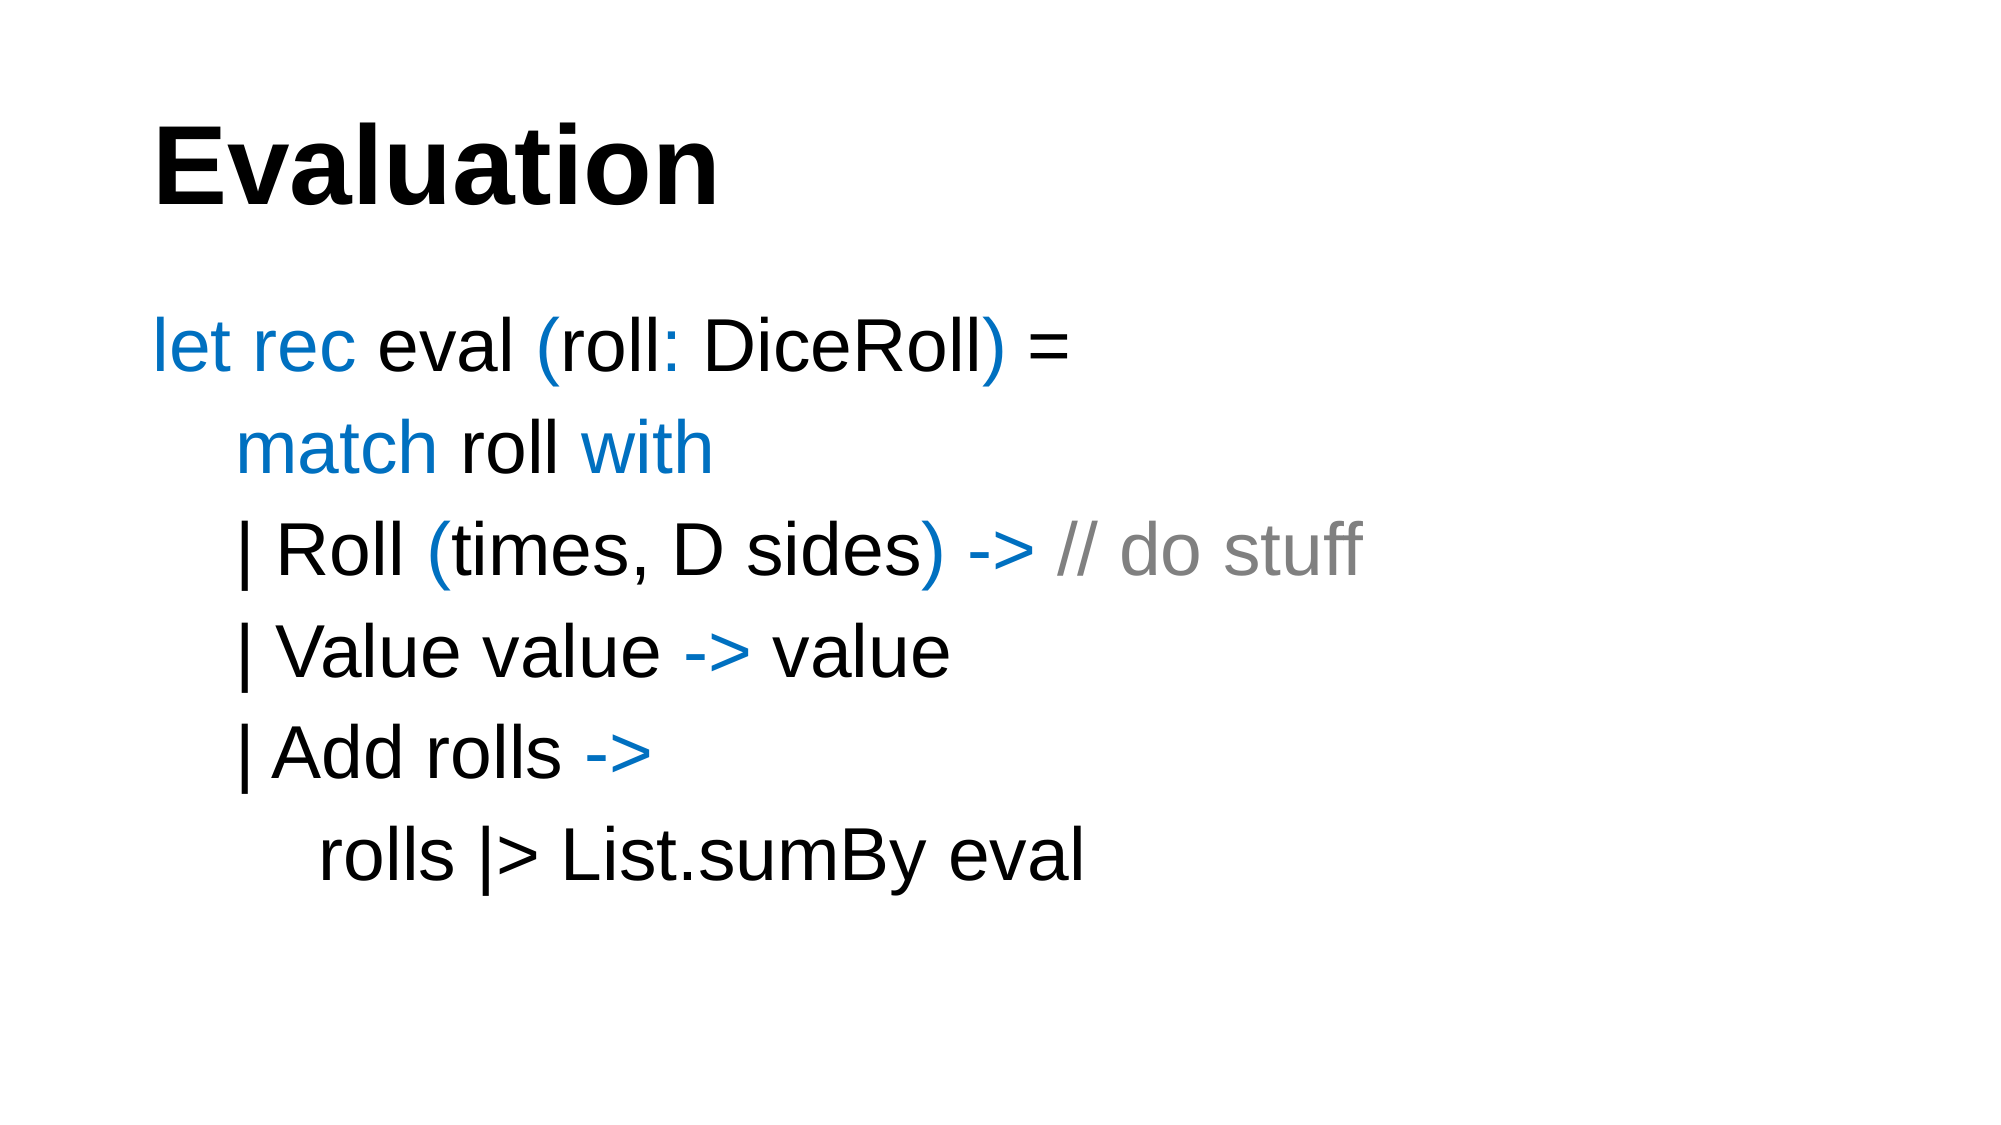

# Evaluation
let rec eval (roll: DiceRoll) =
    match roll with
    | Roll (times, D sides) -> // do stuff
    | Value value -> value
    | Add rolls ->
        rolls |> List.sumBy eval